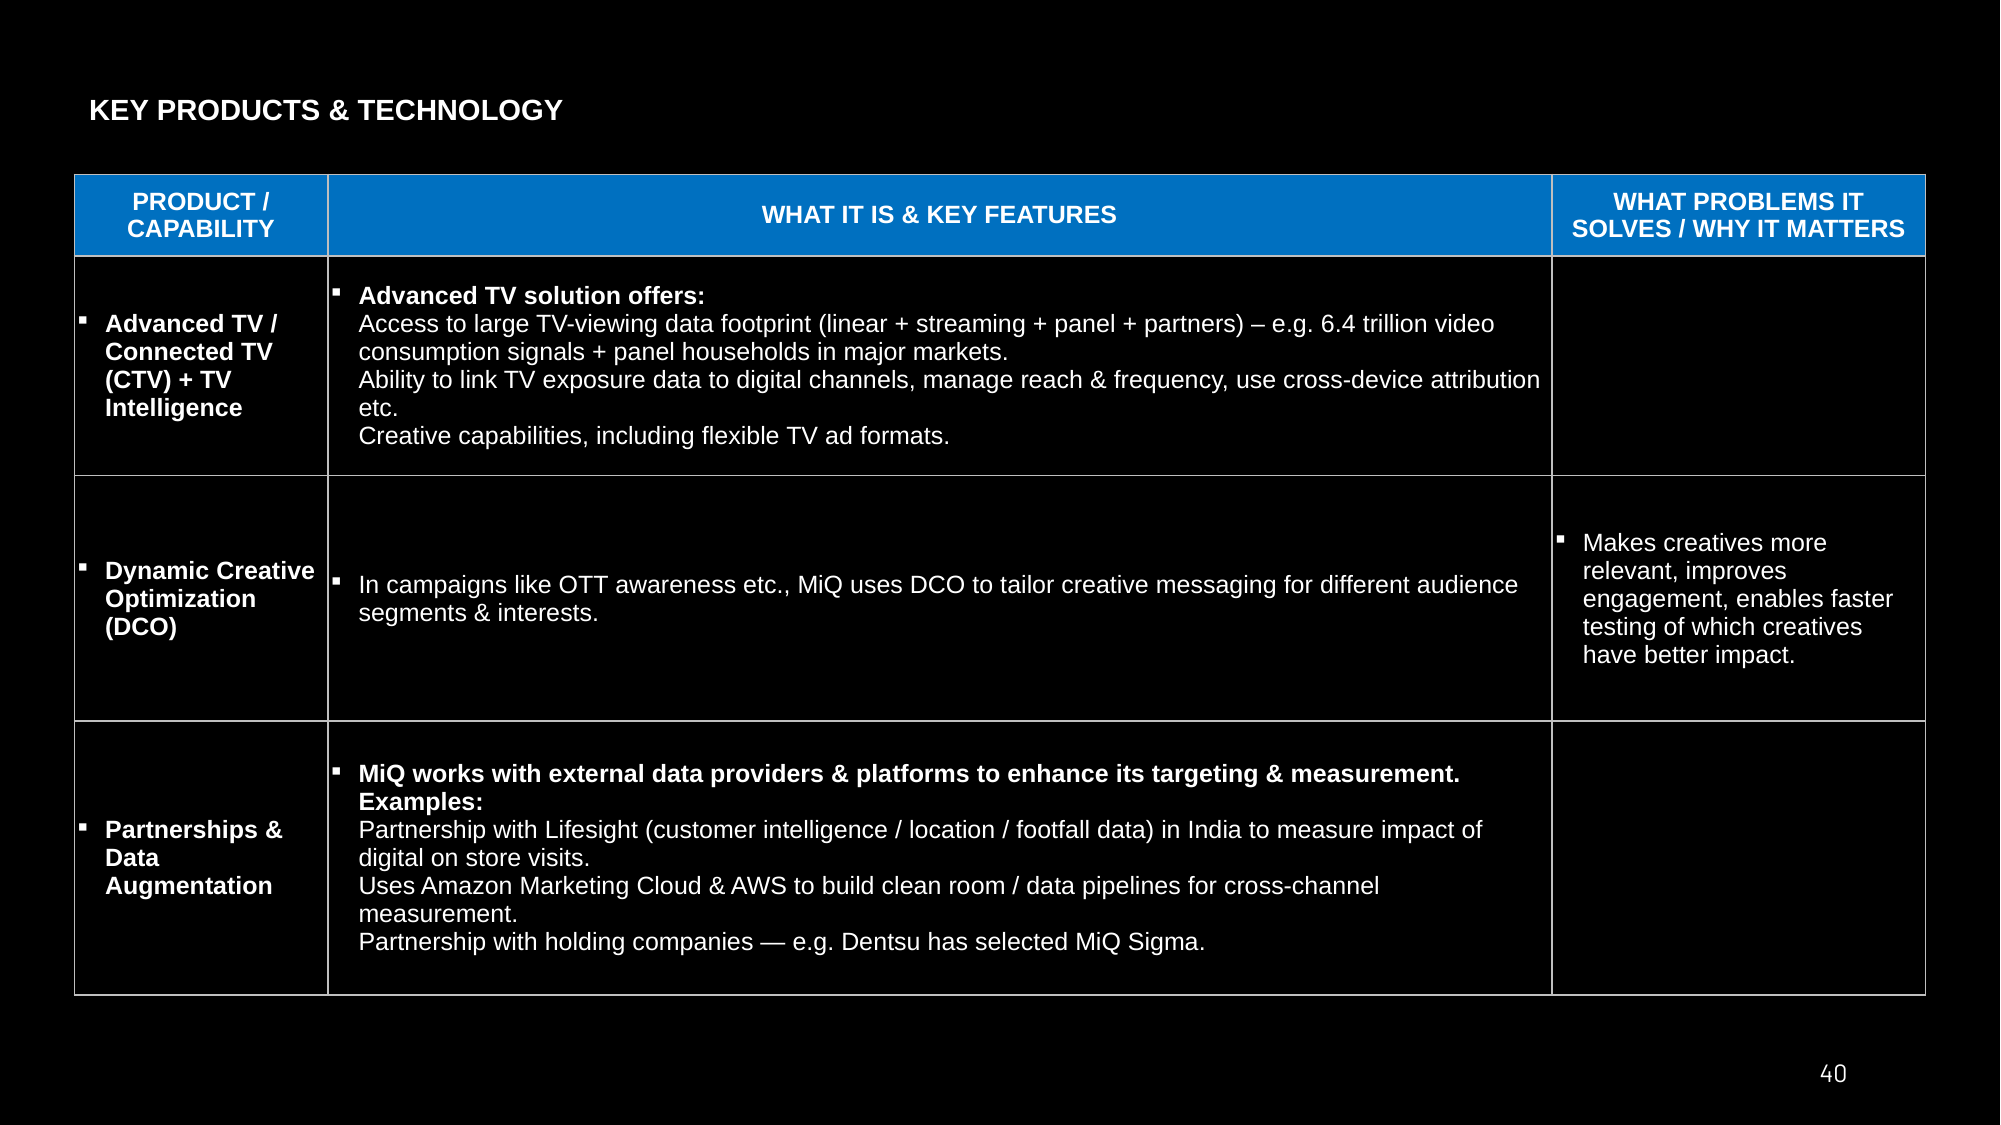

KEY PRODUCTS & TECHNOLOGY
| PRODUCT / CAPABILITY | WHAT IT IS & KEY FEATURES | WHAT PROBLEMS IT SOLVES / WHY IT MATTERS |
| --- | --- | --- |
| Advanced TV / Connected TV (CTV) + TV Intelligence | Advanced TV solution offers: Access to large TV-viewing data footprint (linear + streaming + panel + partners) – e.g. 6.4 trillion video consumption signals + panel households in major markets. Ability to link TV exposure data to digital channels, manage reach & frequency, use cross-device attribution etc. Creative capabilities, including flexible TV ad formats. |  |
| Dynamic Creative Optimization (DCO) | In campaigns like OTT awareness etc., MiQ uses DCO to tailor creative messaging for different audience segments & interests. | Makes creatives more relevant, improves engagement, enables faster testing of which creatives have better impact. |
| Partnerships & Data Augmentation | MiQ works with external data providers & platforms to enhance its targeting & measurement. Examples: Partnership with Lifesight (customer intelligence / location / footfall data) in India to measure impact of digital on store visits. Uses Amazon Marketing Cloud & AWS to build clean room / data pipelines for cross-channel measurement. Partnership with holding companies — e.g. Dentsu has selected MiQ Sigma. |  |
40